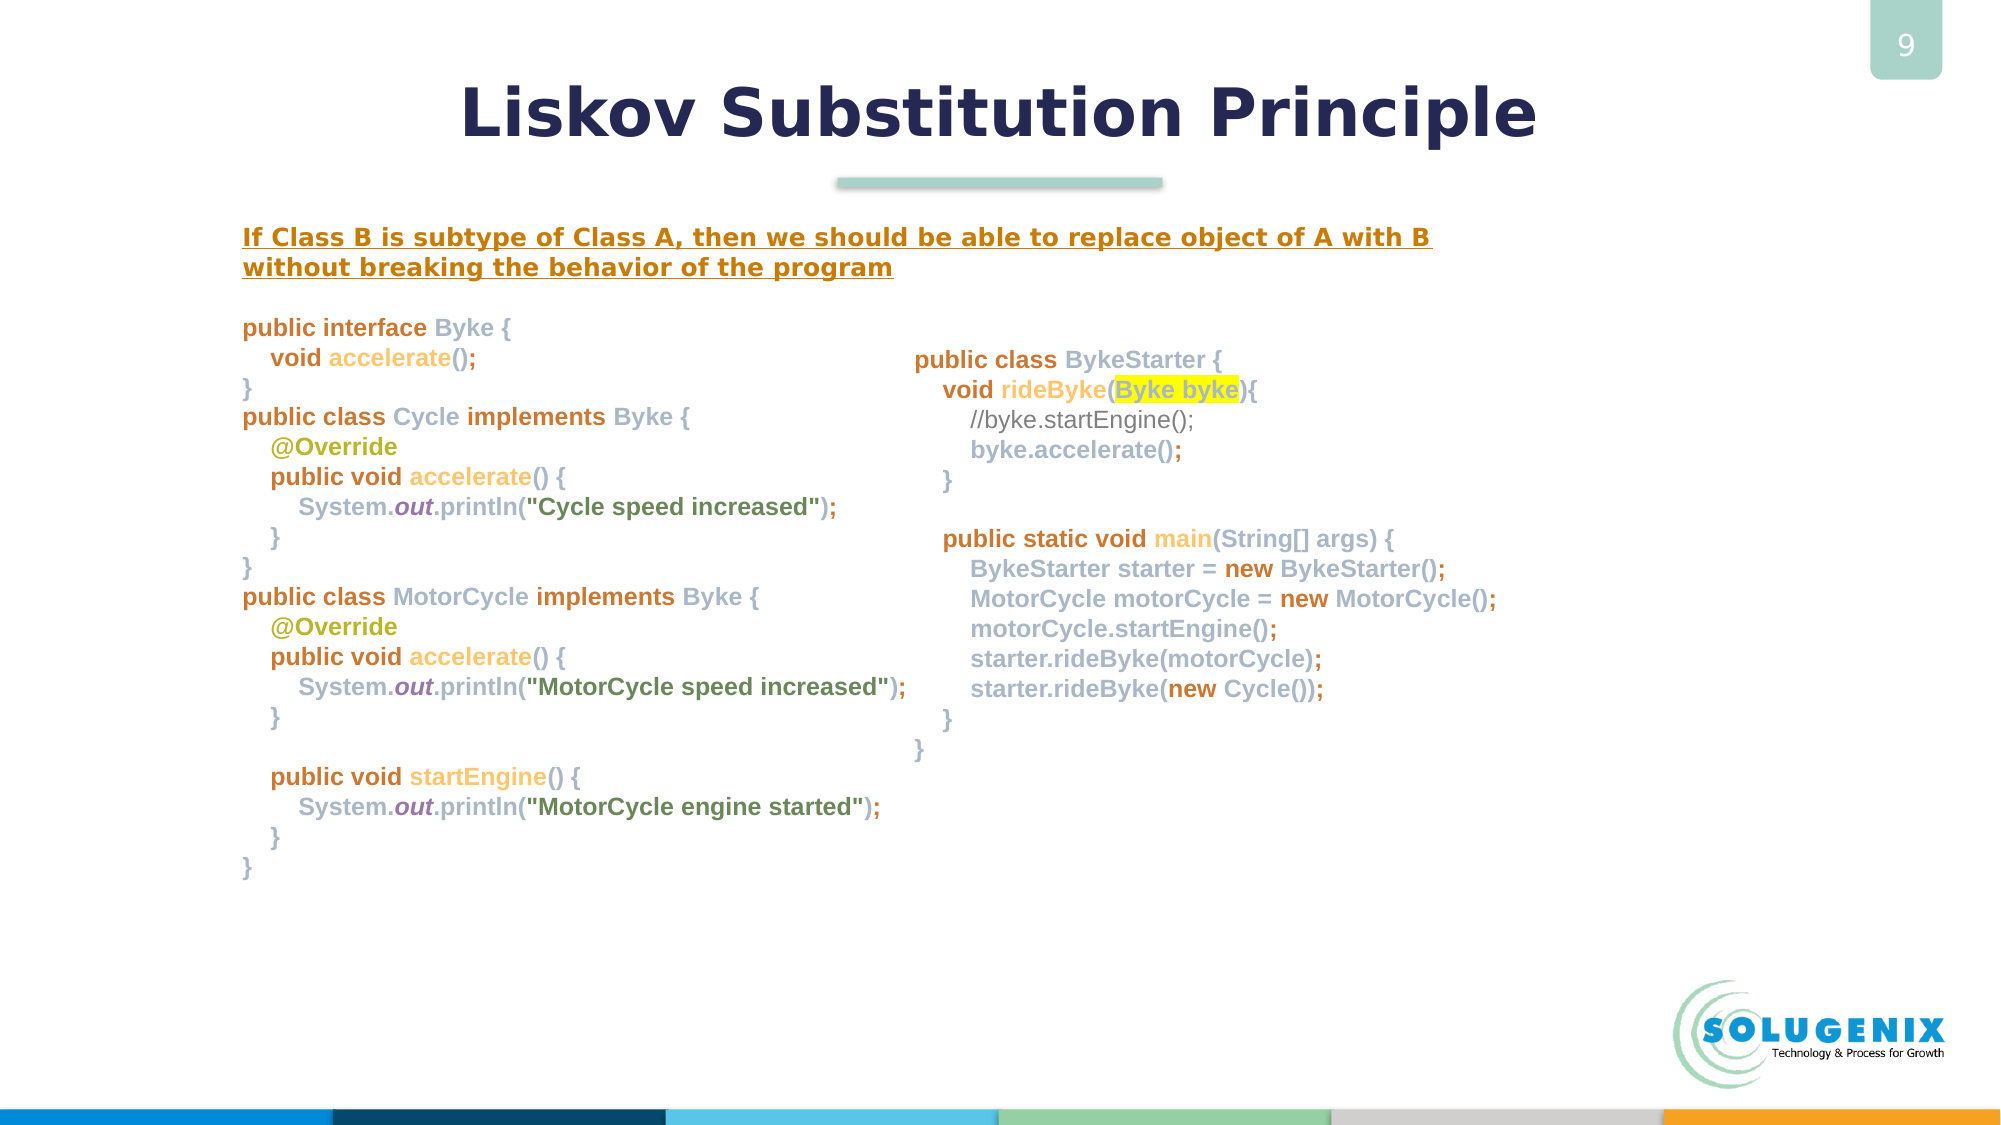

# Liskov Substitution Principle

If Class B is subtype of Class A, then we should be able to replace object of A with B without breaking the behavior of the program

public interface Byke {
    void accelerate();
}
public class Cycle implements Byke {
    @Override
    public void accelerate() {
        System.out.println("Cycle speed increased");
    }
}
public class MotorCycle implements Byke {
    @Override
    public void accelerate() {
        System.out.println("MotorCycle speed increased");
    }
    public void startEngine() {
        System.out.println("MotorCycle engine started");
    }
}

public class BykeStarter {
    void rideByke(Byke byke){
        //byke.startEngine();
        byke.accelerate();
    }
    public static void main(String[] args) {
        BykeStarter starter = new BykeStarter();
        MotorCycle motorCycle = new MotorCycle();
        motorCycle.startEngine();
        starter.rideByke(motorCycle);
        starter.rideByke(new Cycle());
    }
}